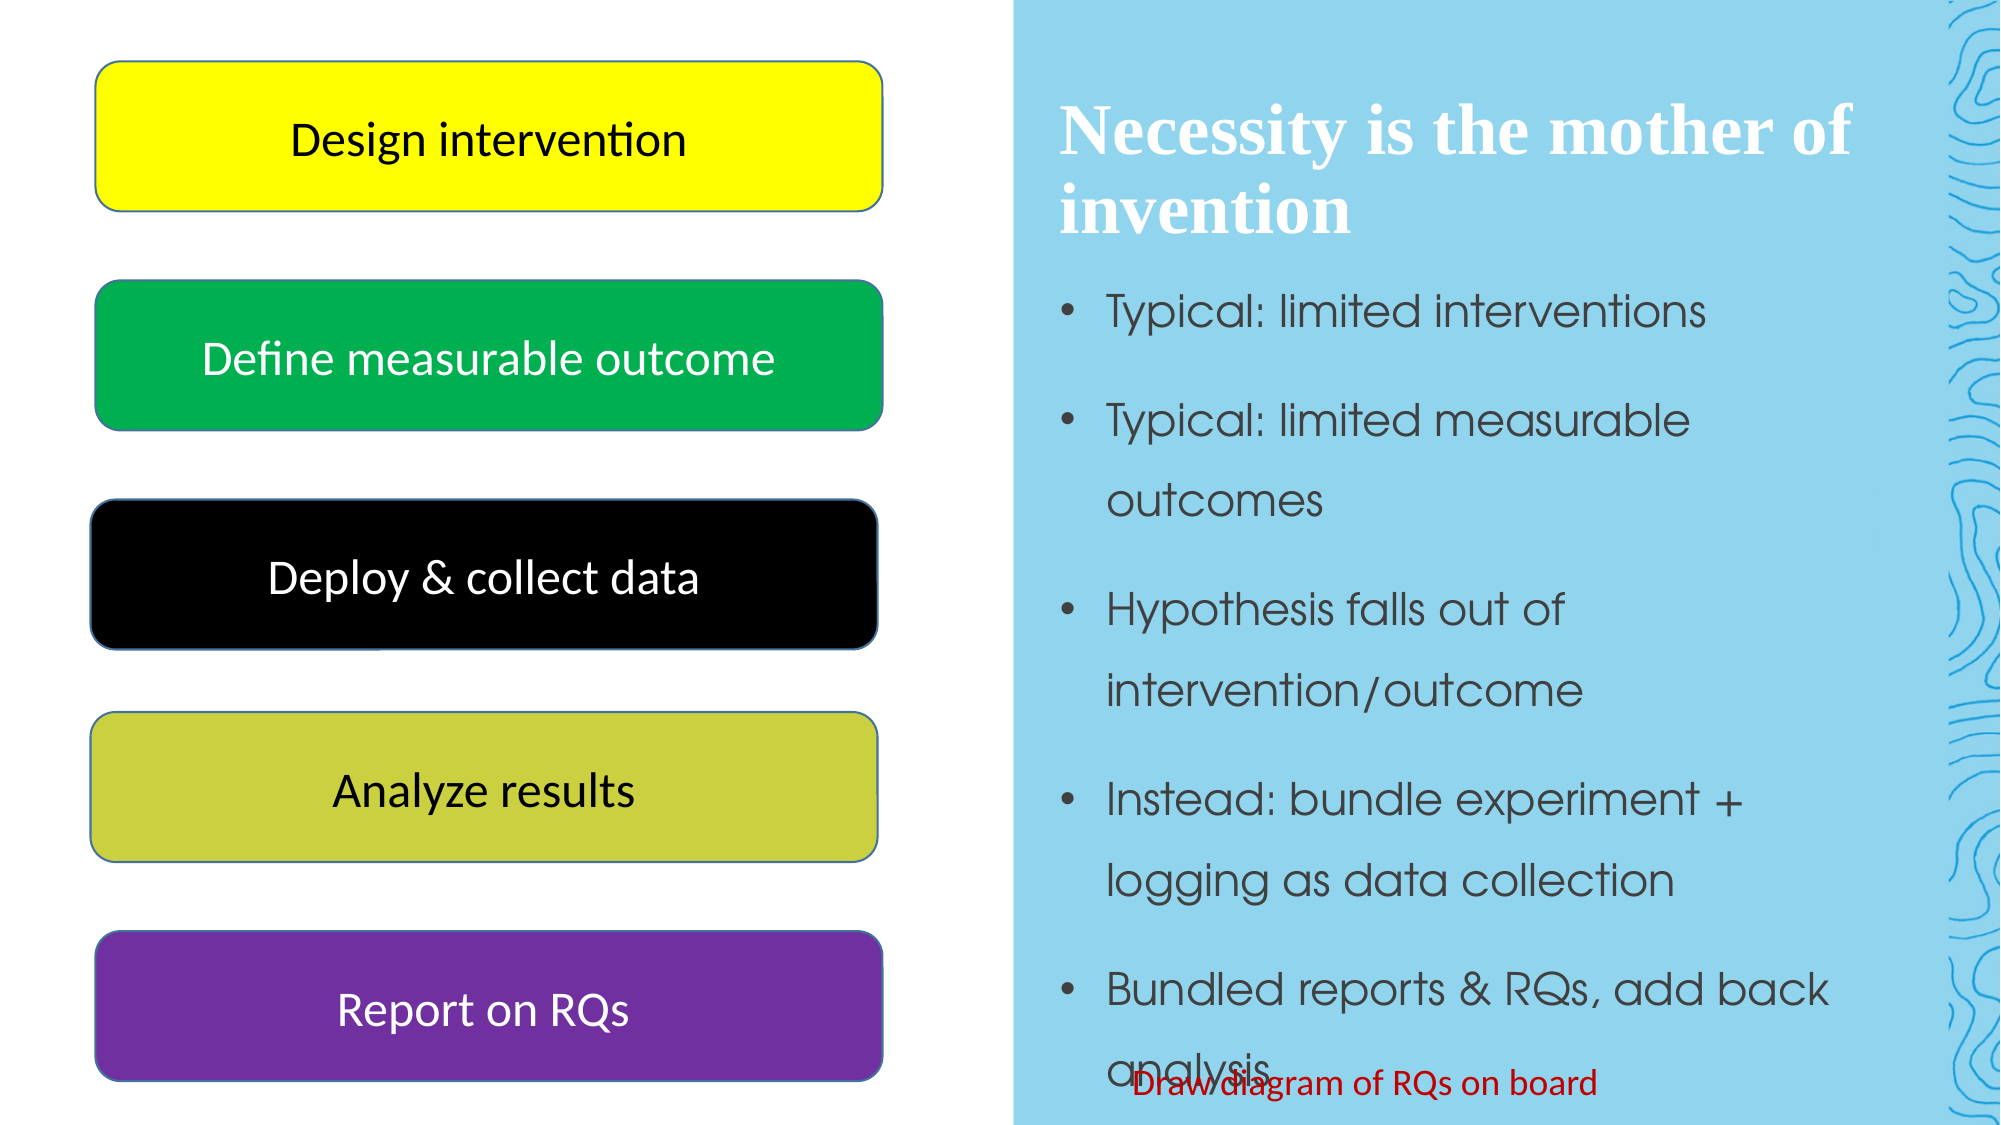

Design intervention
# Necessity is the mother of invention
Typical: limited interventions
Typical: limited measurable outcomes
Hypothesis falls out of intervention/outcome
Instead: bundle experiment + logging as data collection
Bundled reports & RQs, add back analysis

Define measurable outcome
Deploy & collect data
Analyze results
Report on RQs
Draw diagram of RQs on board